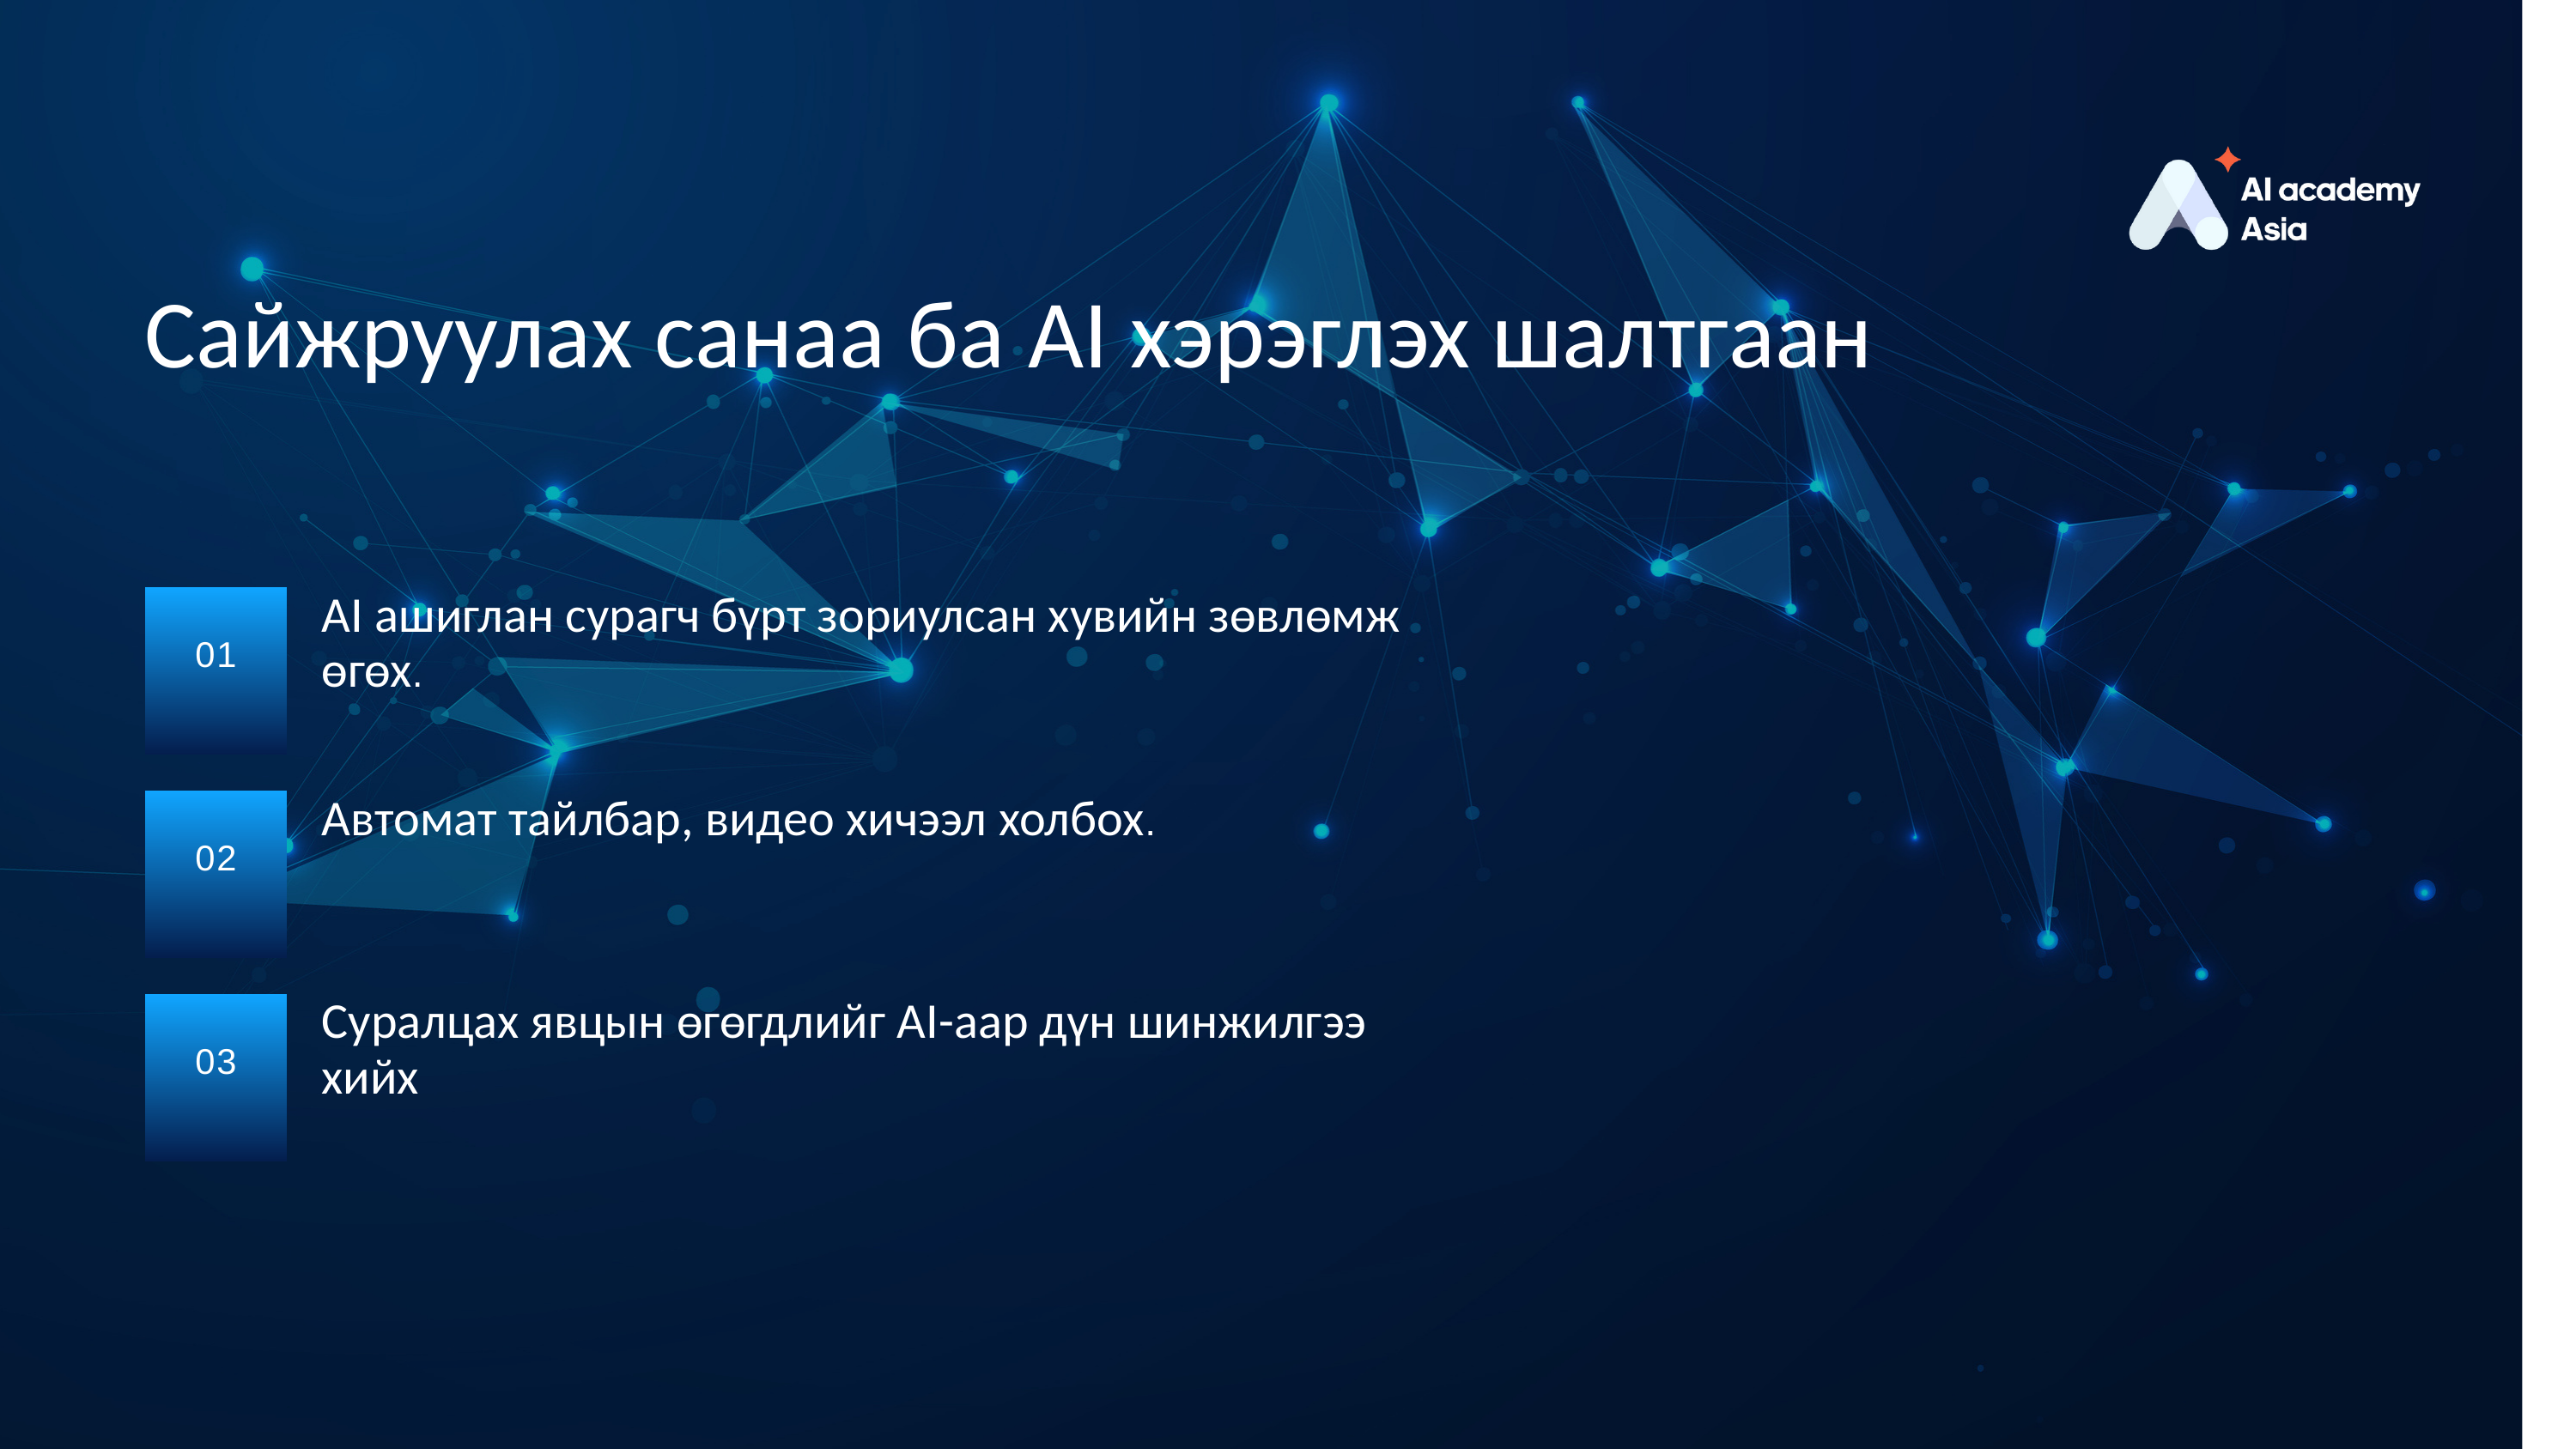

Сайжруулах санаа ба AI хэрэглэх шалтгаан
AI ашиглан сурагч бүрт зориулсан хувийн зөвлөмж өгөх.

01
Автомат тайлбар, видео хичээл холбох.

02
Суралцах явцын өгөгдлийг AI-аар дүн шинжилгээ хийх

03